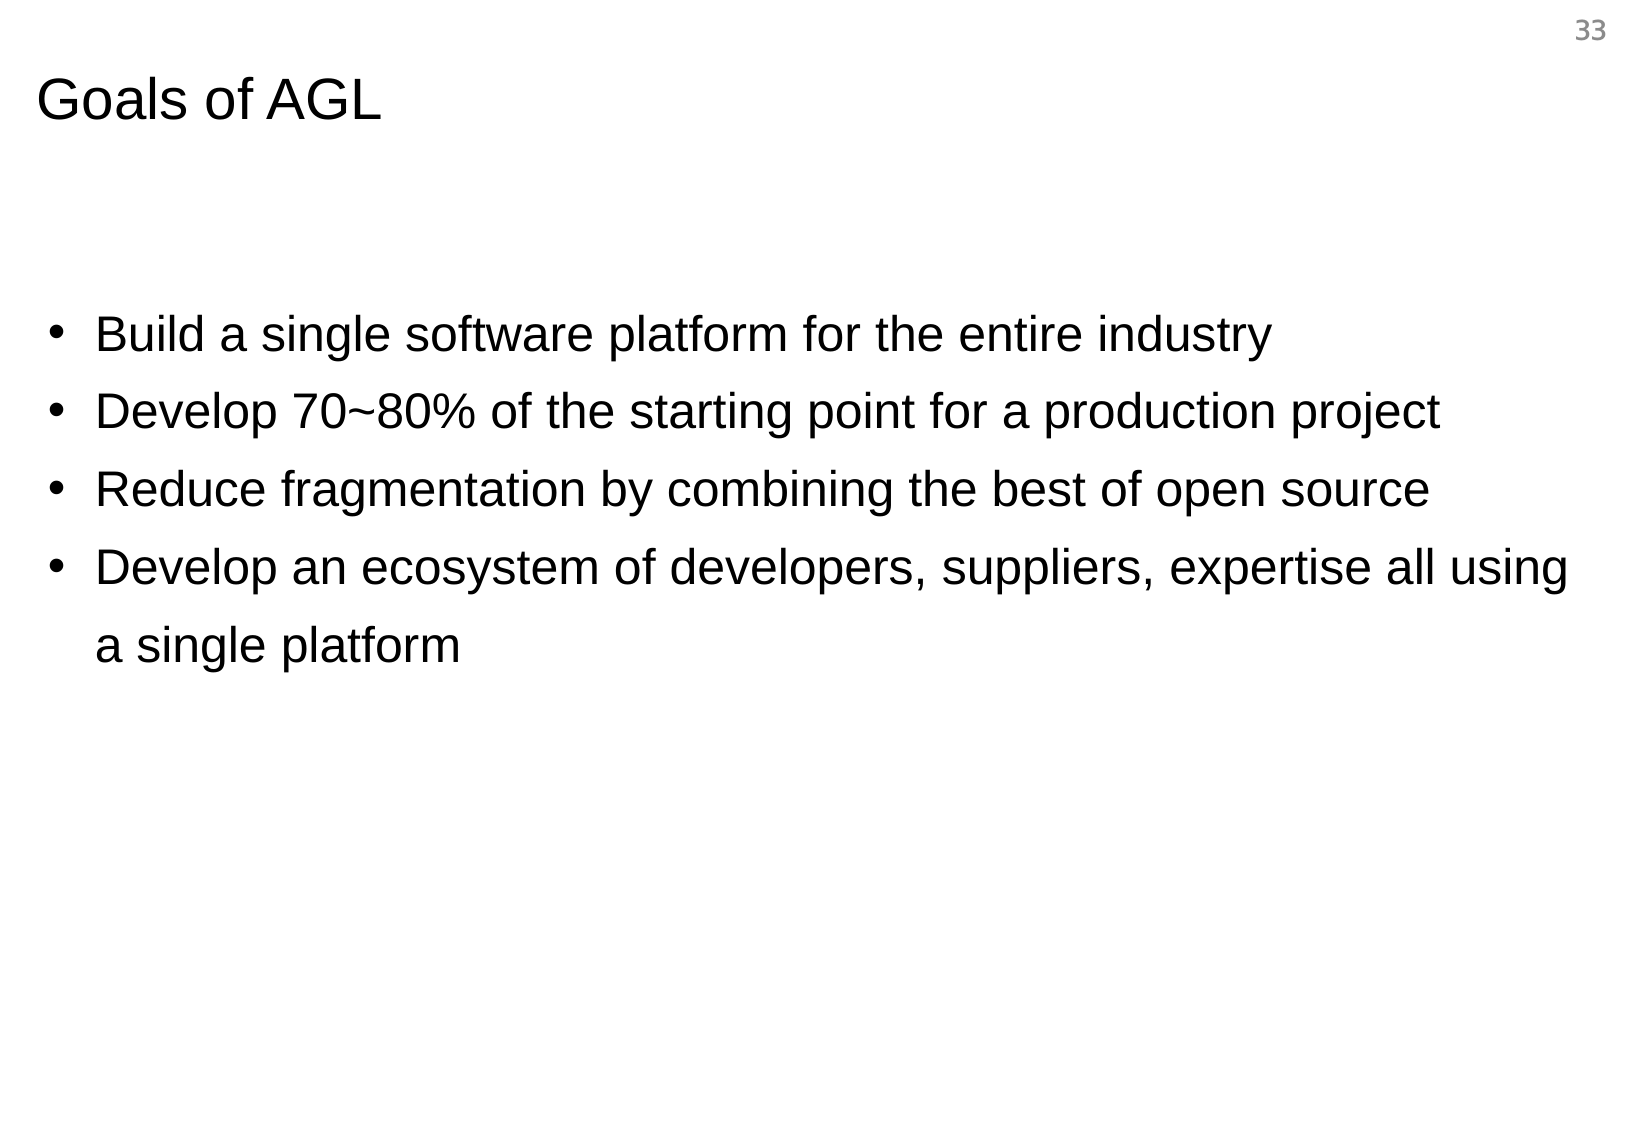

Goals of AGL
Build a single software platform for the entire industry
Develop 70~80% of the starting point for a production project
Reduce fragmentation by combining the best of open source
Develop an ecosystem of developers, suppliers, expertise all using a single platform